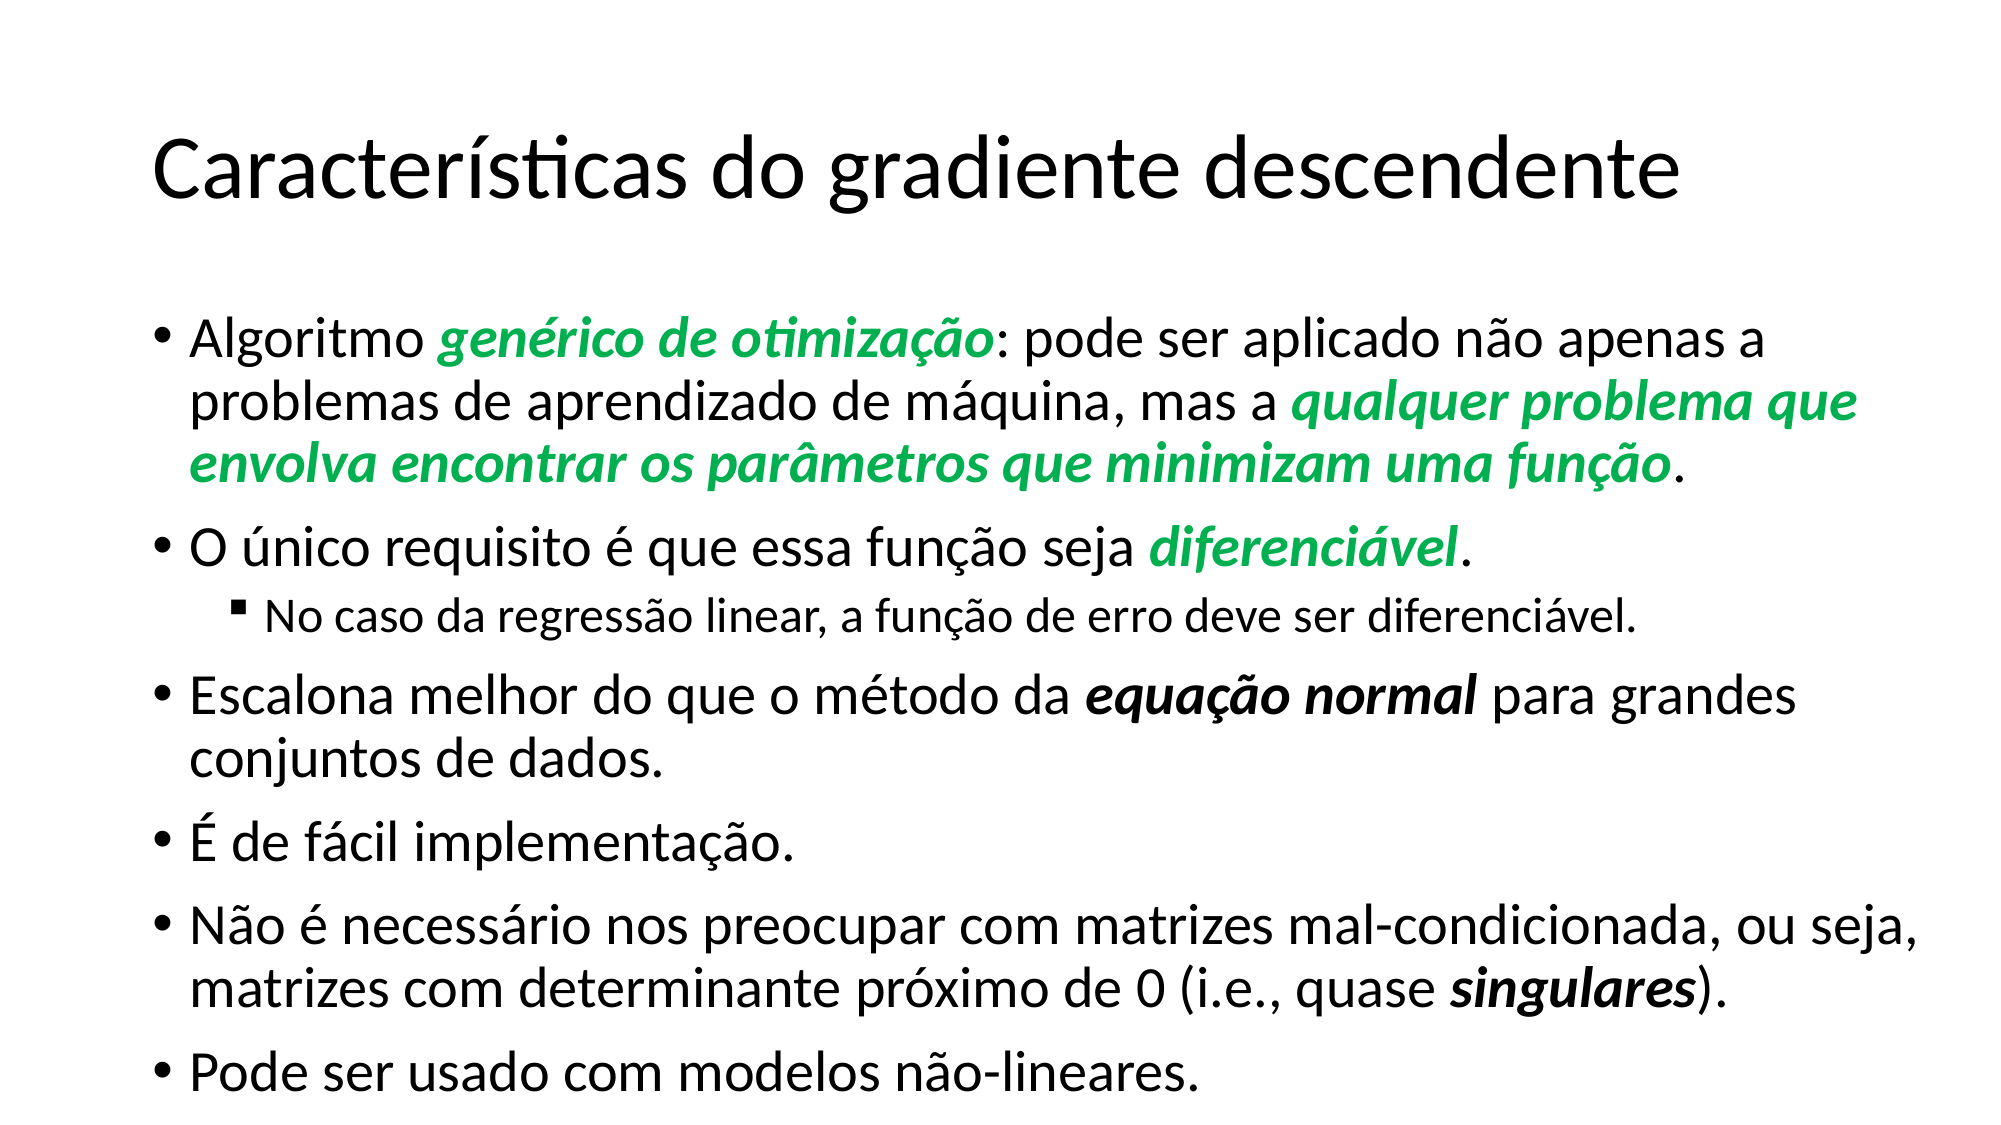

# Características do gradiente descendente
Algoritmo genérico de otimização: pode ser aplicado não apenas a problemas de aprendizado de máquina, mas a qualquer problema que envolva encontrar os parâmetros que minimizam uma função.
O único requisito é que essa função seja diferenciável.
No caso da regressão linear, a função de erro deve ser diferenciável.
Escalona melhor do que o método da equação normal para grandes conjuntos de dados.
É de fácil implementação.
Não é necessário nos preocupar com matrizes mal-condicionada, ou seja, matrizes com determinante próximo de 0 (i.e., quase singulares).
Pode ser usado com modelos não-lineares.